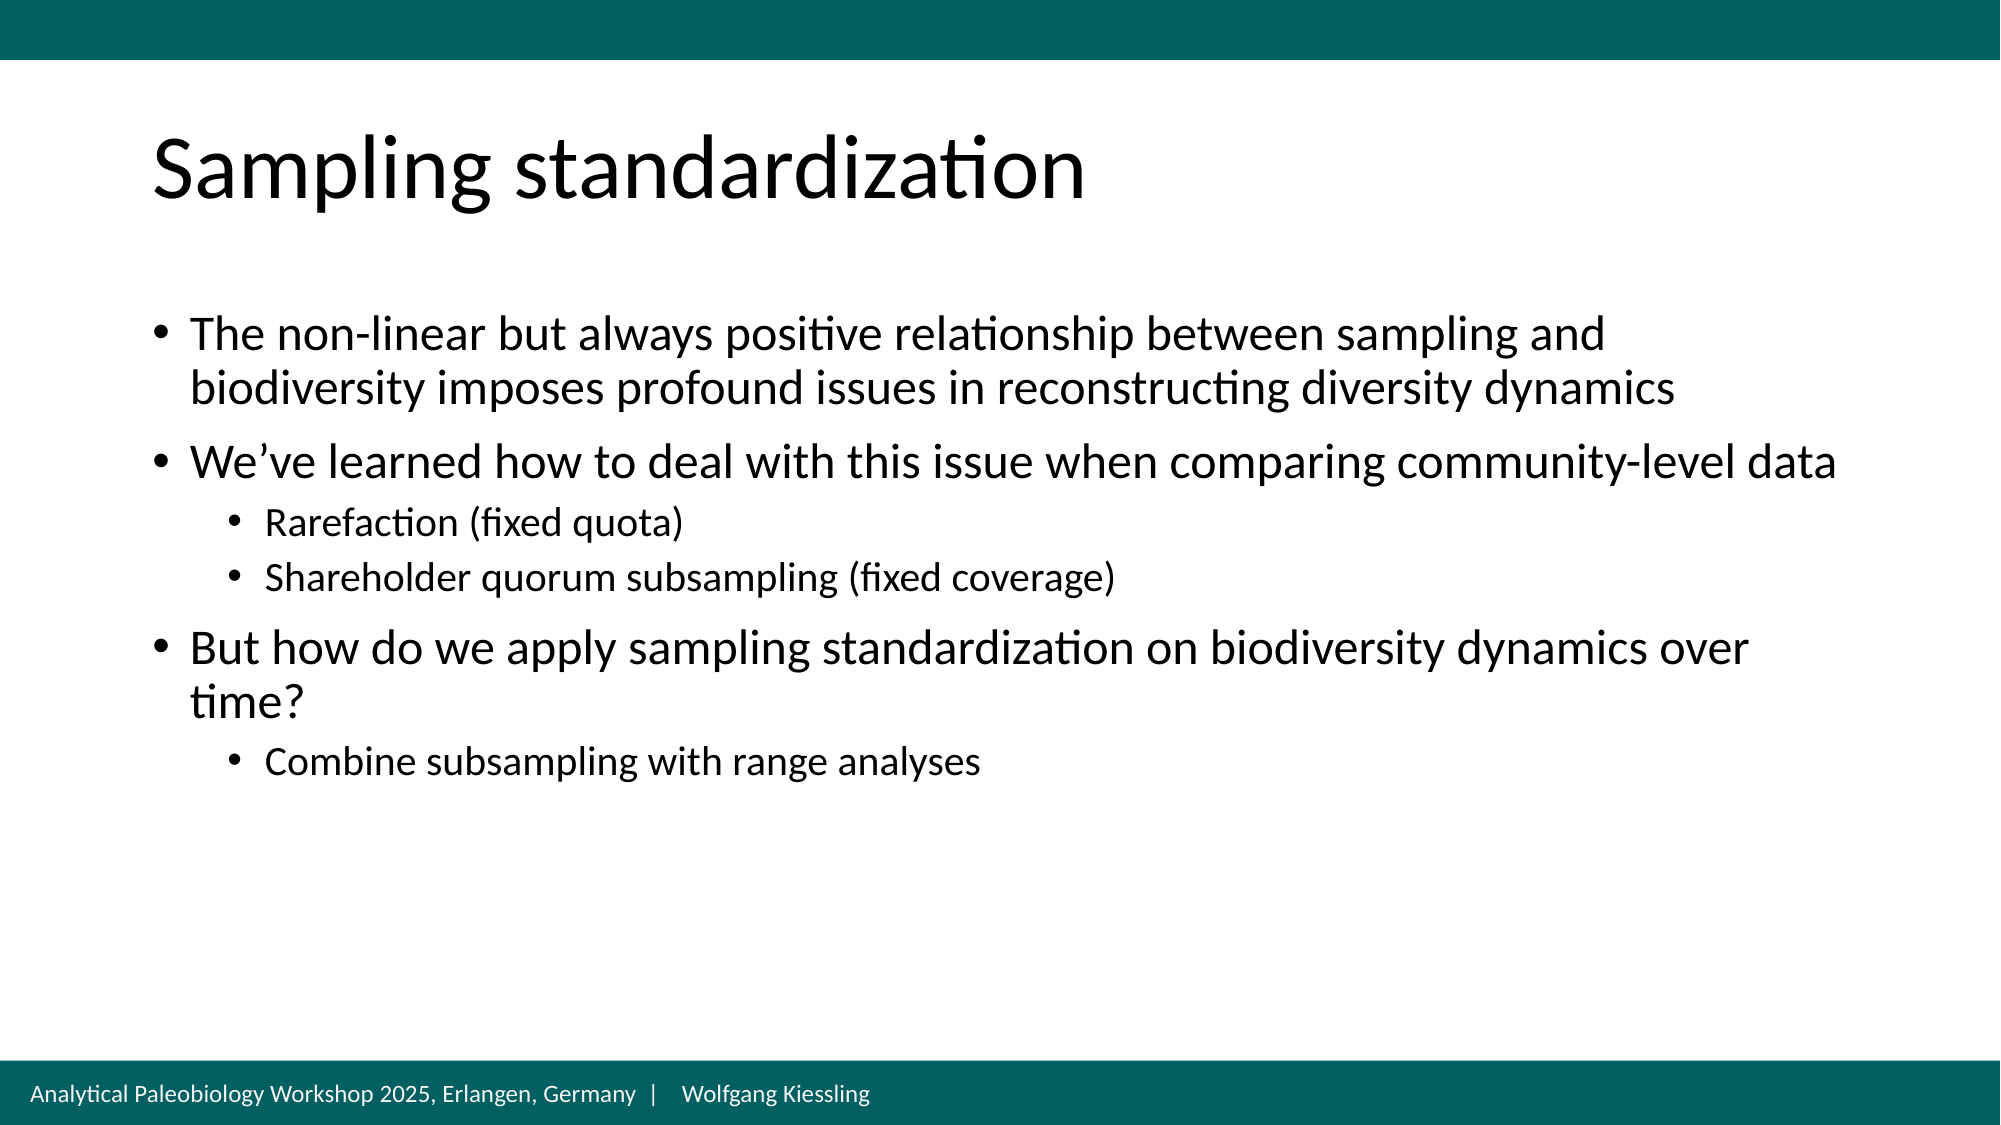

# Sampling standardization
The non-linear but always positive relationship between sampling and biodiversity imposes profound issues in reconstructing diversity dynamics
We’ve learned how to deal with this issue when comparing community-level data
Rarefaction (fixed quota)
Shareholder quorum subsampling (fixed coverage)
But how do we apply sampling standardization on biodiversity dynamics over time?
Combine subsampling with range analyses